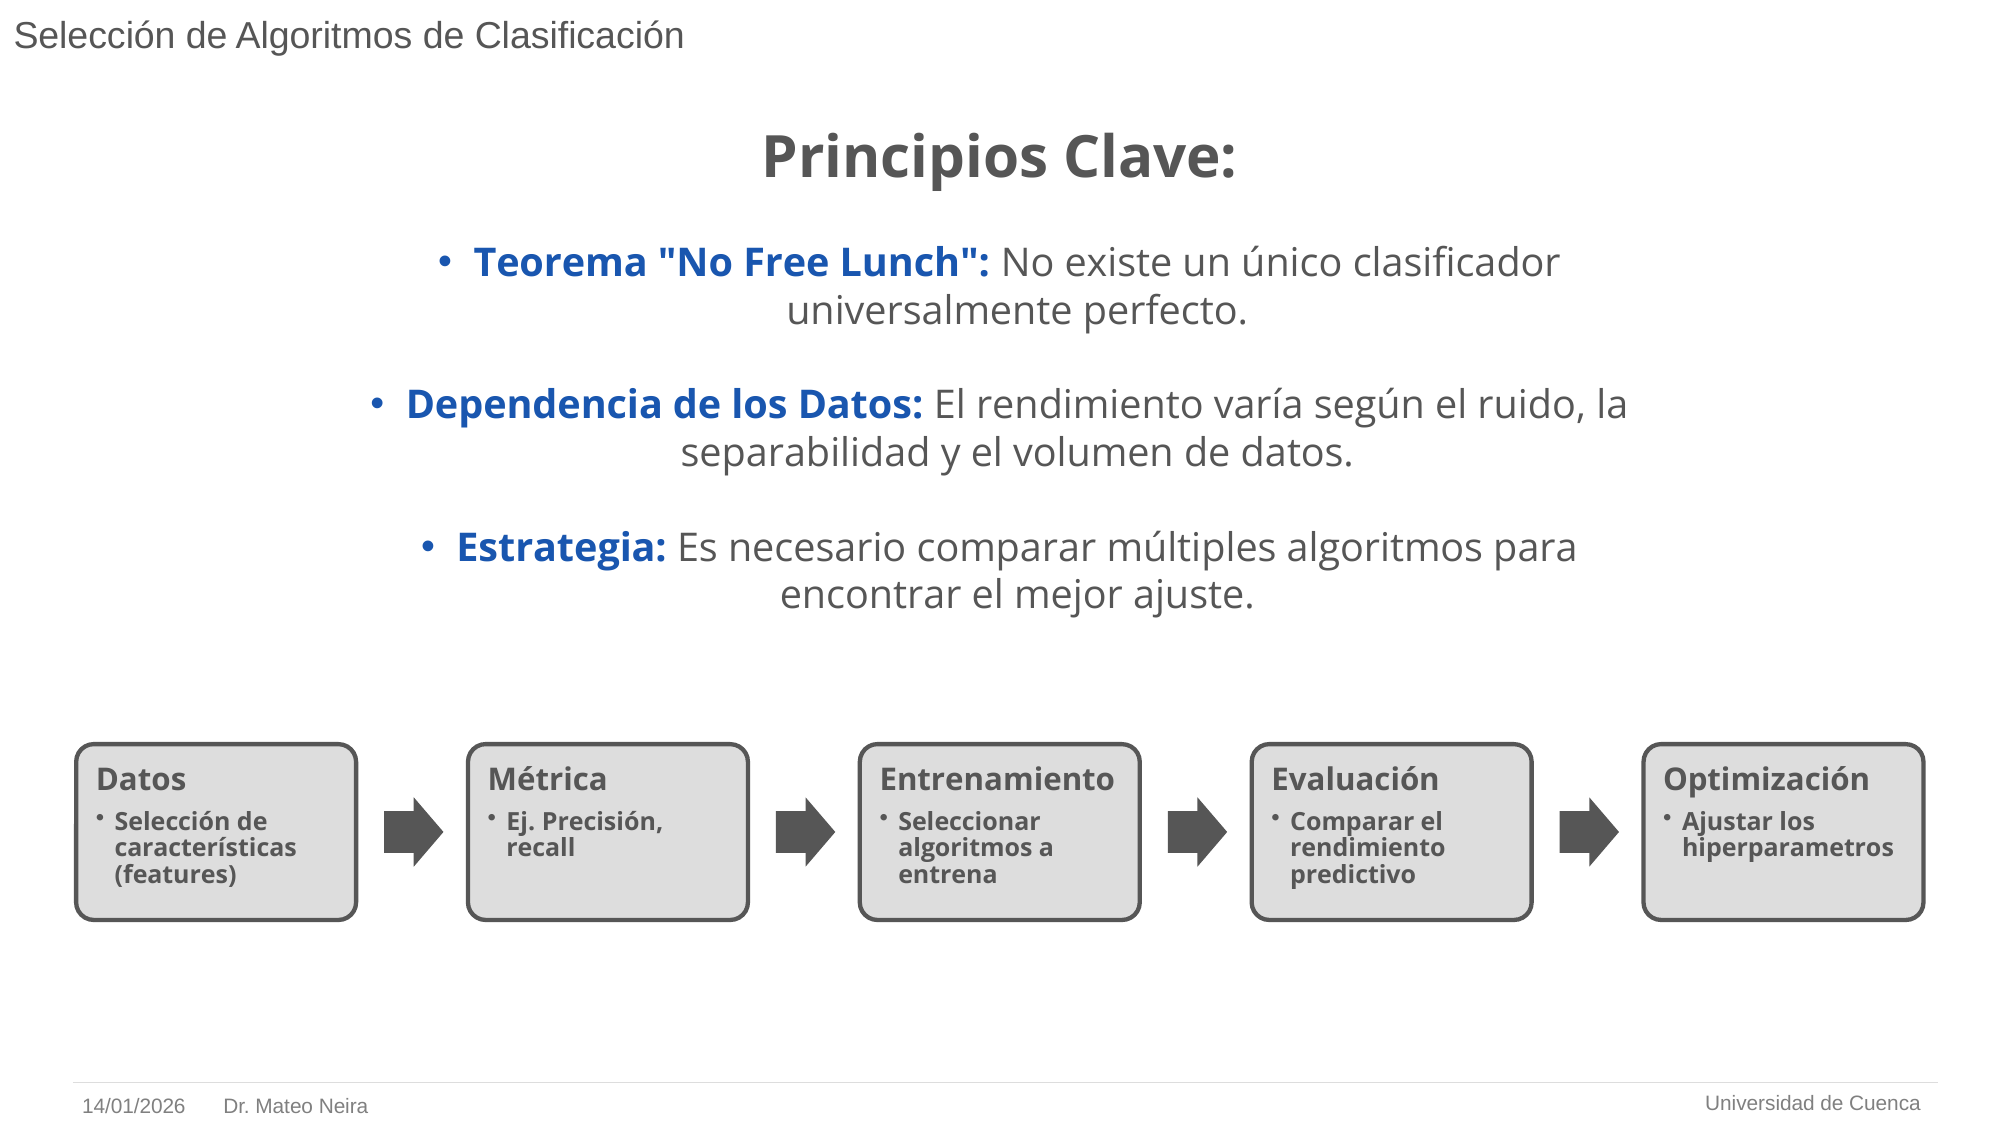

# Selección de Algoritmos de Clasificación
Principios Clave:

Teorema "No Free Lunch": No existe un único clasificador universalmente perfecto.

Dependencia de los Datos: El rendimiento varía según el ruido, la separabilidad y el volumen de datos.

Estrategia: Es necesario comparar múltiples algoritmos para encontrar el mejor ajuste.
Datos
Selección de características (features)

Métrica
Ej. Precisión, recall

Entrenamiento
Seleccionar algoritmos a entrena

Evaluación
Comparar el rendimiento predictivo

Optimización
Ajustar los hiperparametros